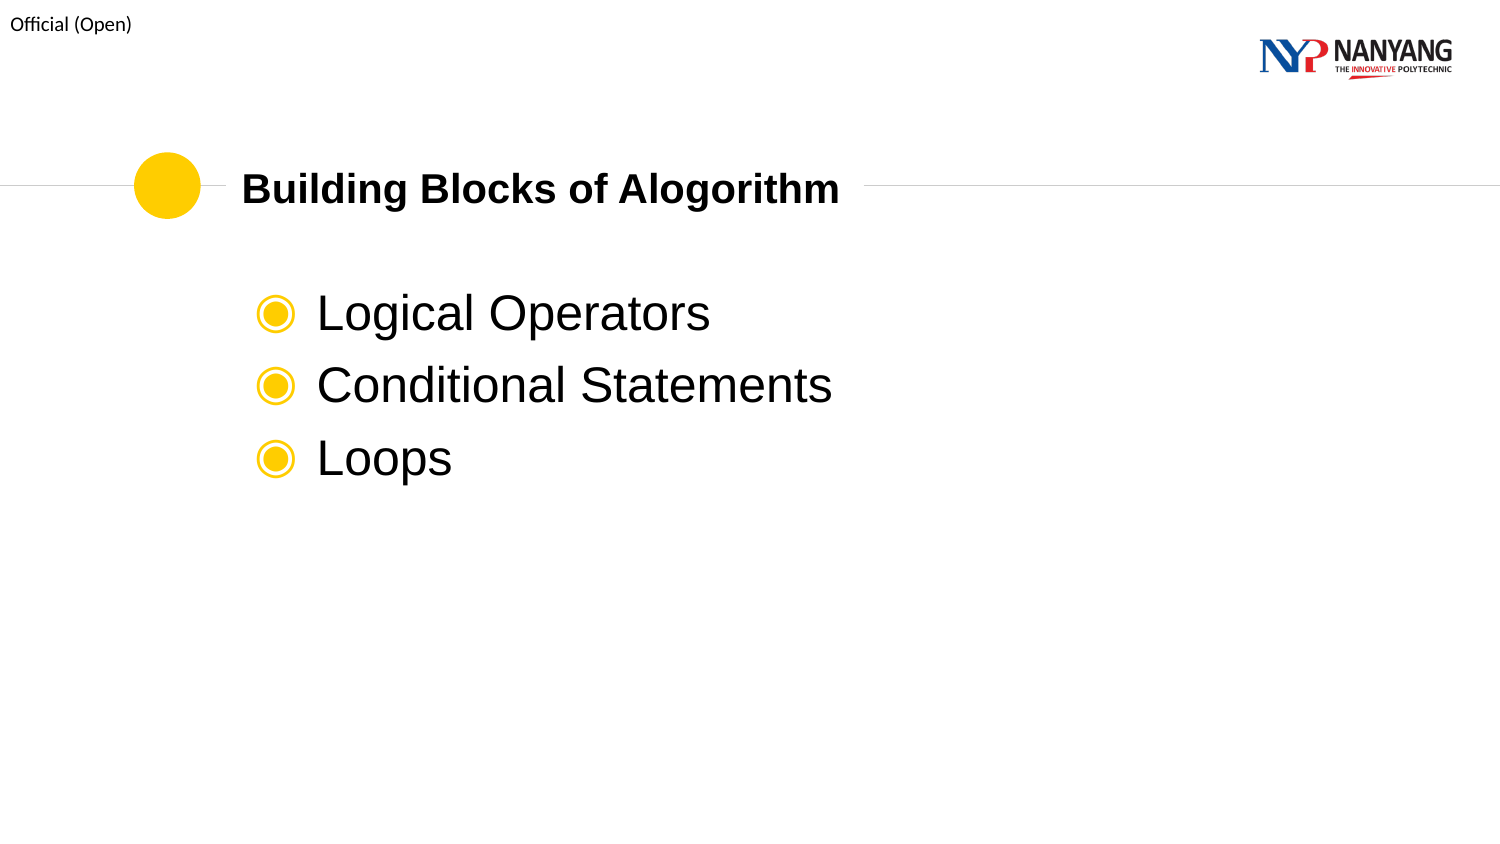

# Building Blocks of Alogorithm
Logical Operators
Conditional Statements
Loops